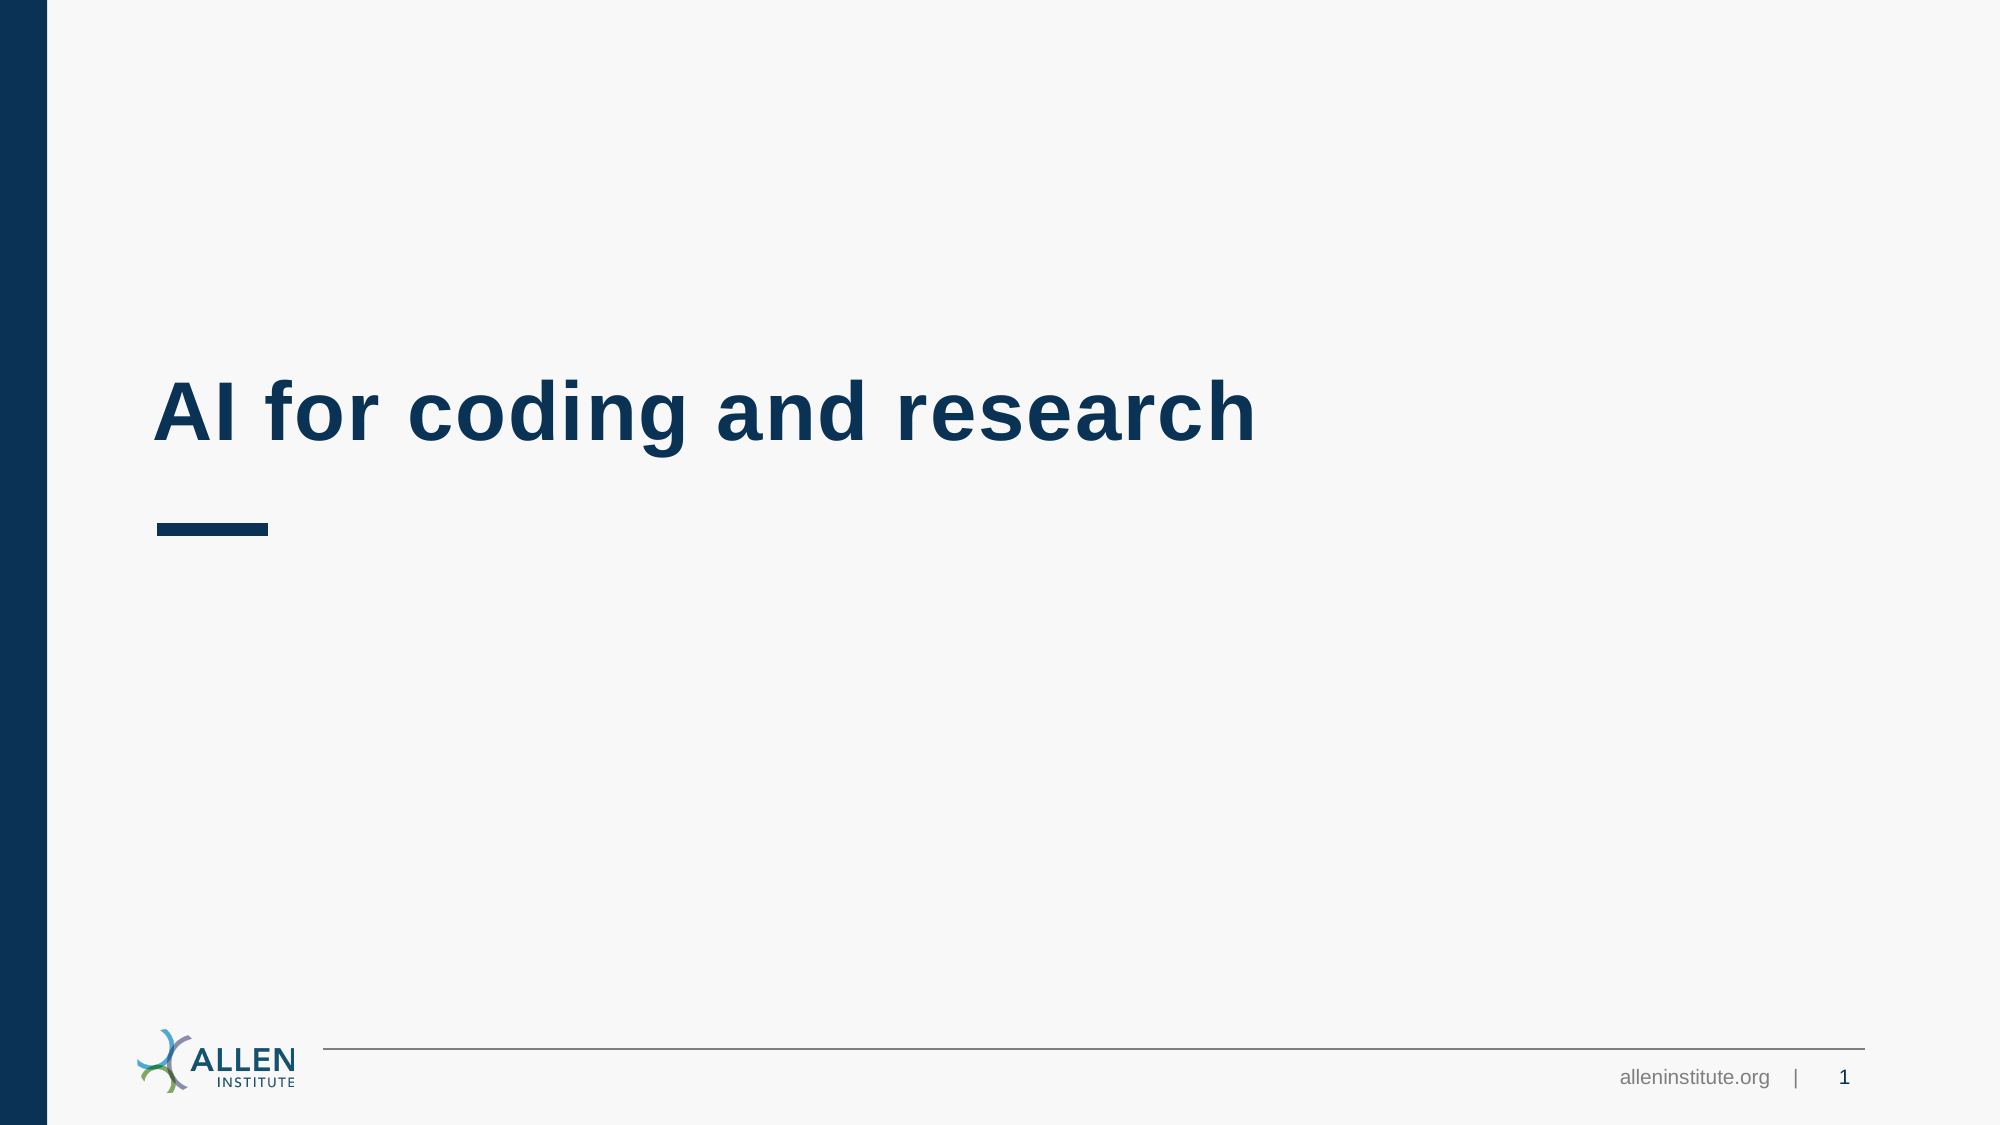

# AI for coding and research

1